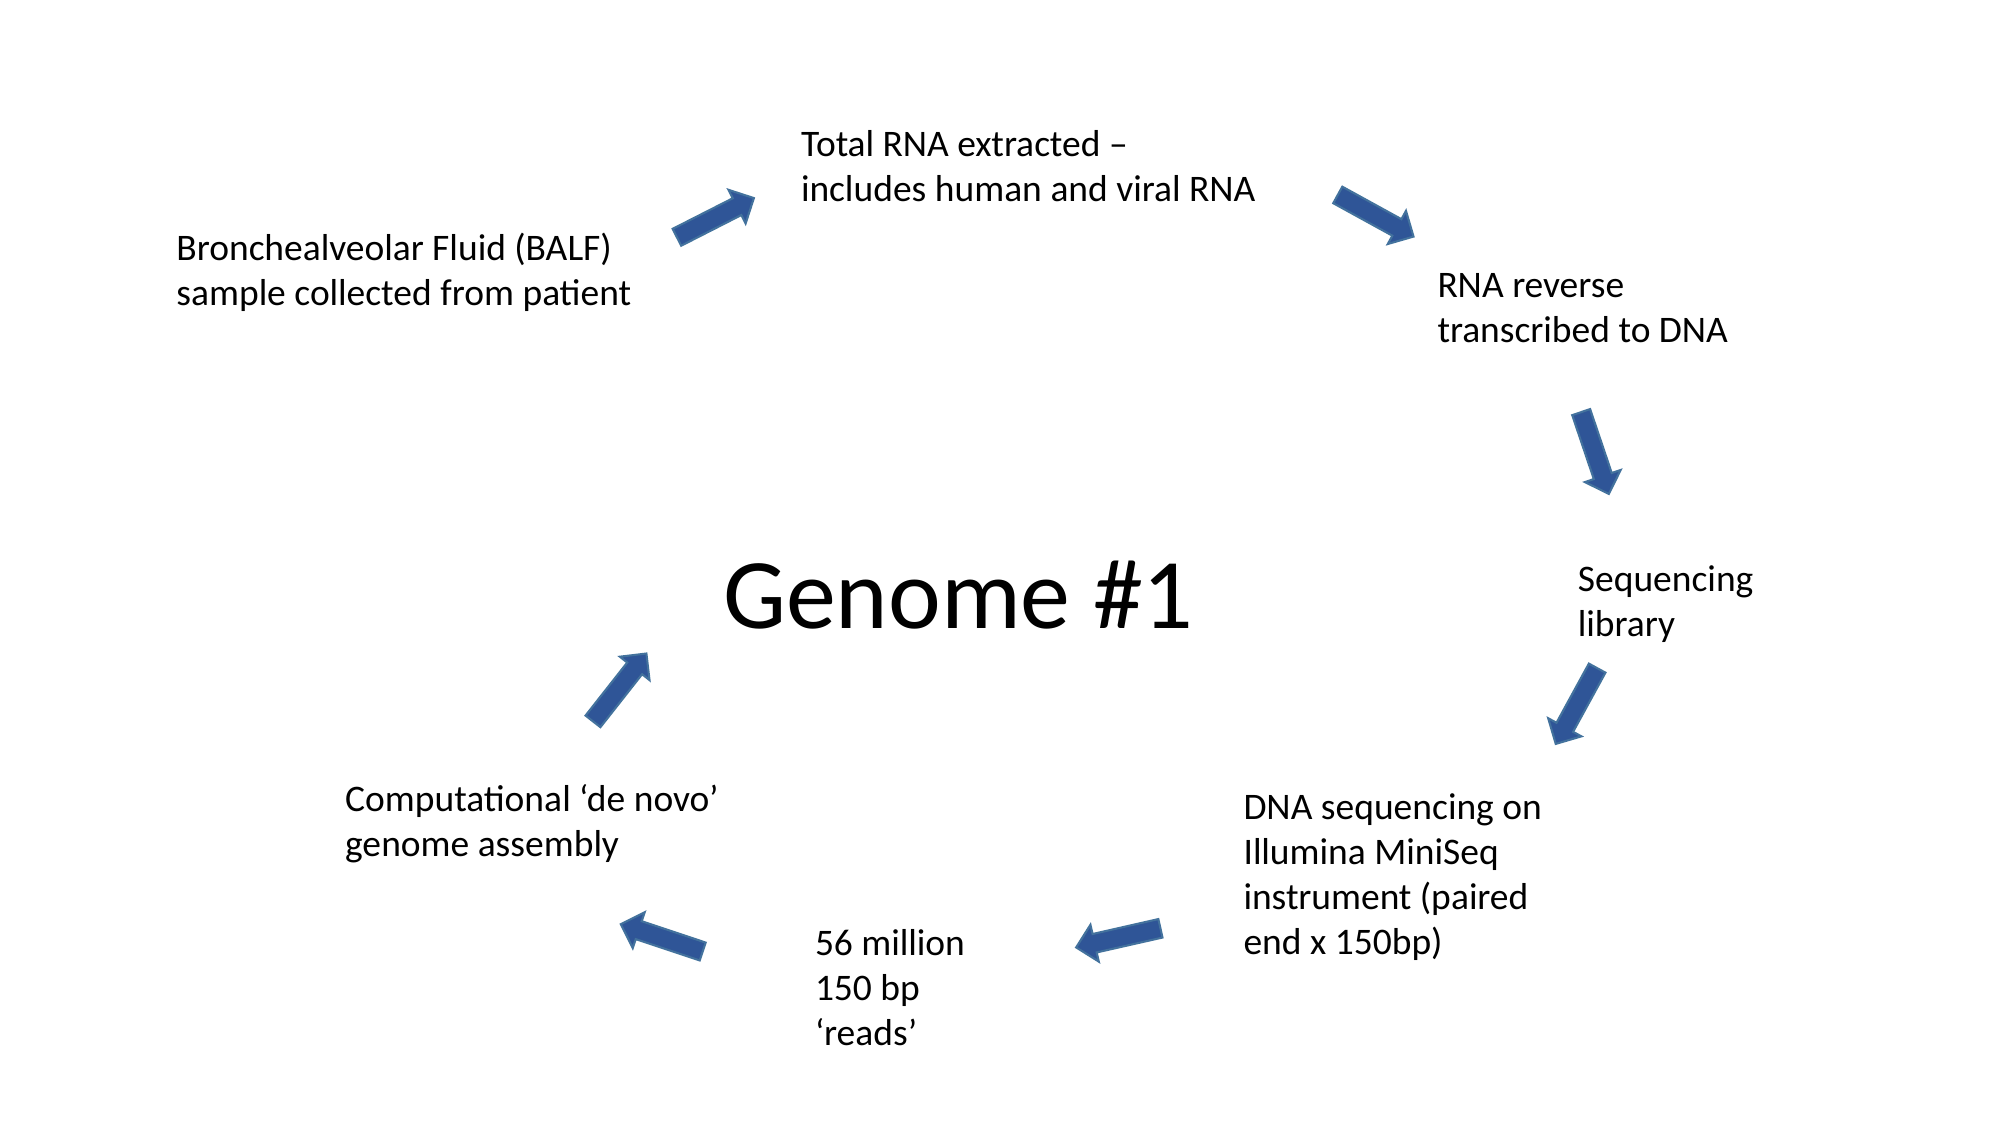

Total RNA extracted – includes human and viral RNA

Bronchealveolar Fluid (BALF) sample collected from patient
RNA reverse transcribed to DNA

Genome #1
Sequencing library

Computational ‘de novo’ genome assembly
DNA sequencing on Illumina MiniSeq instrument (paired end x 150bp)
56 million 150 bp ‘reads’